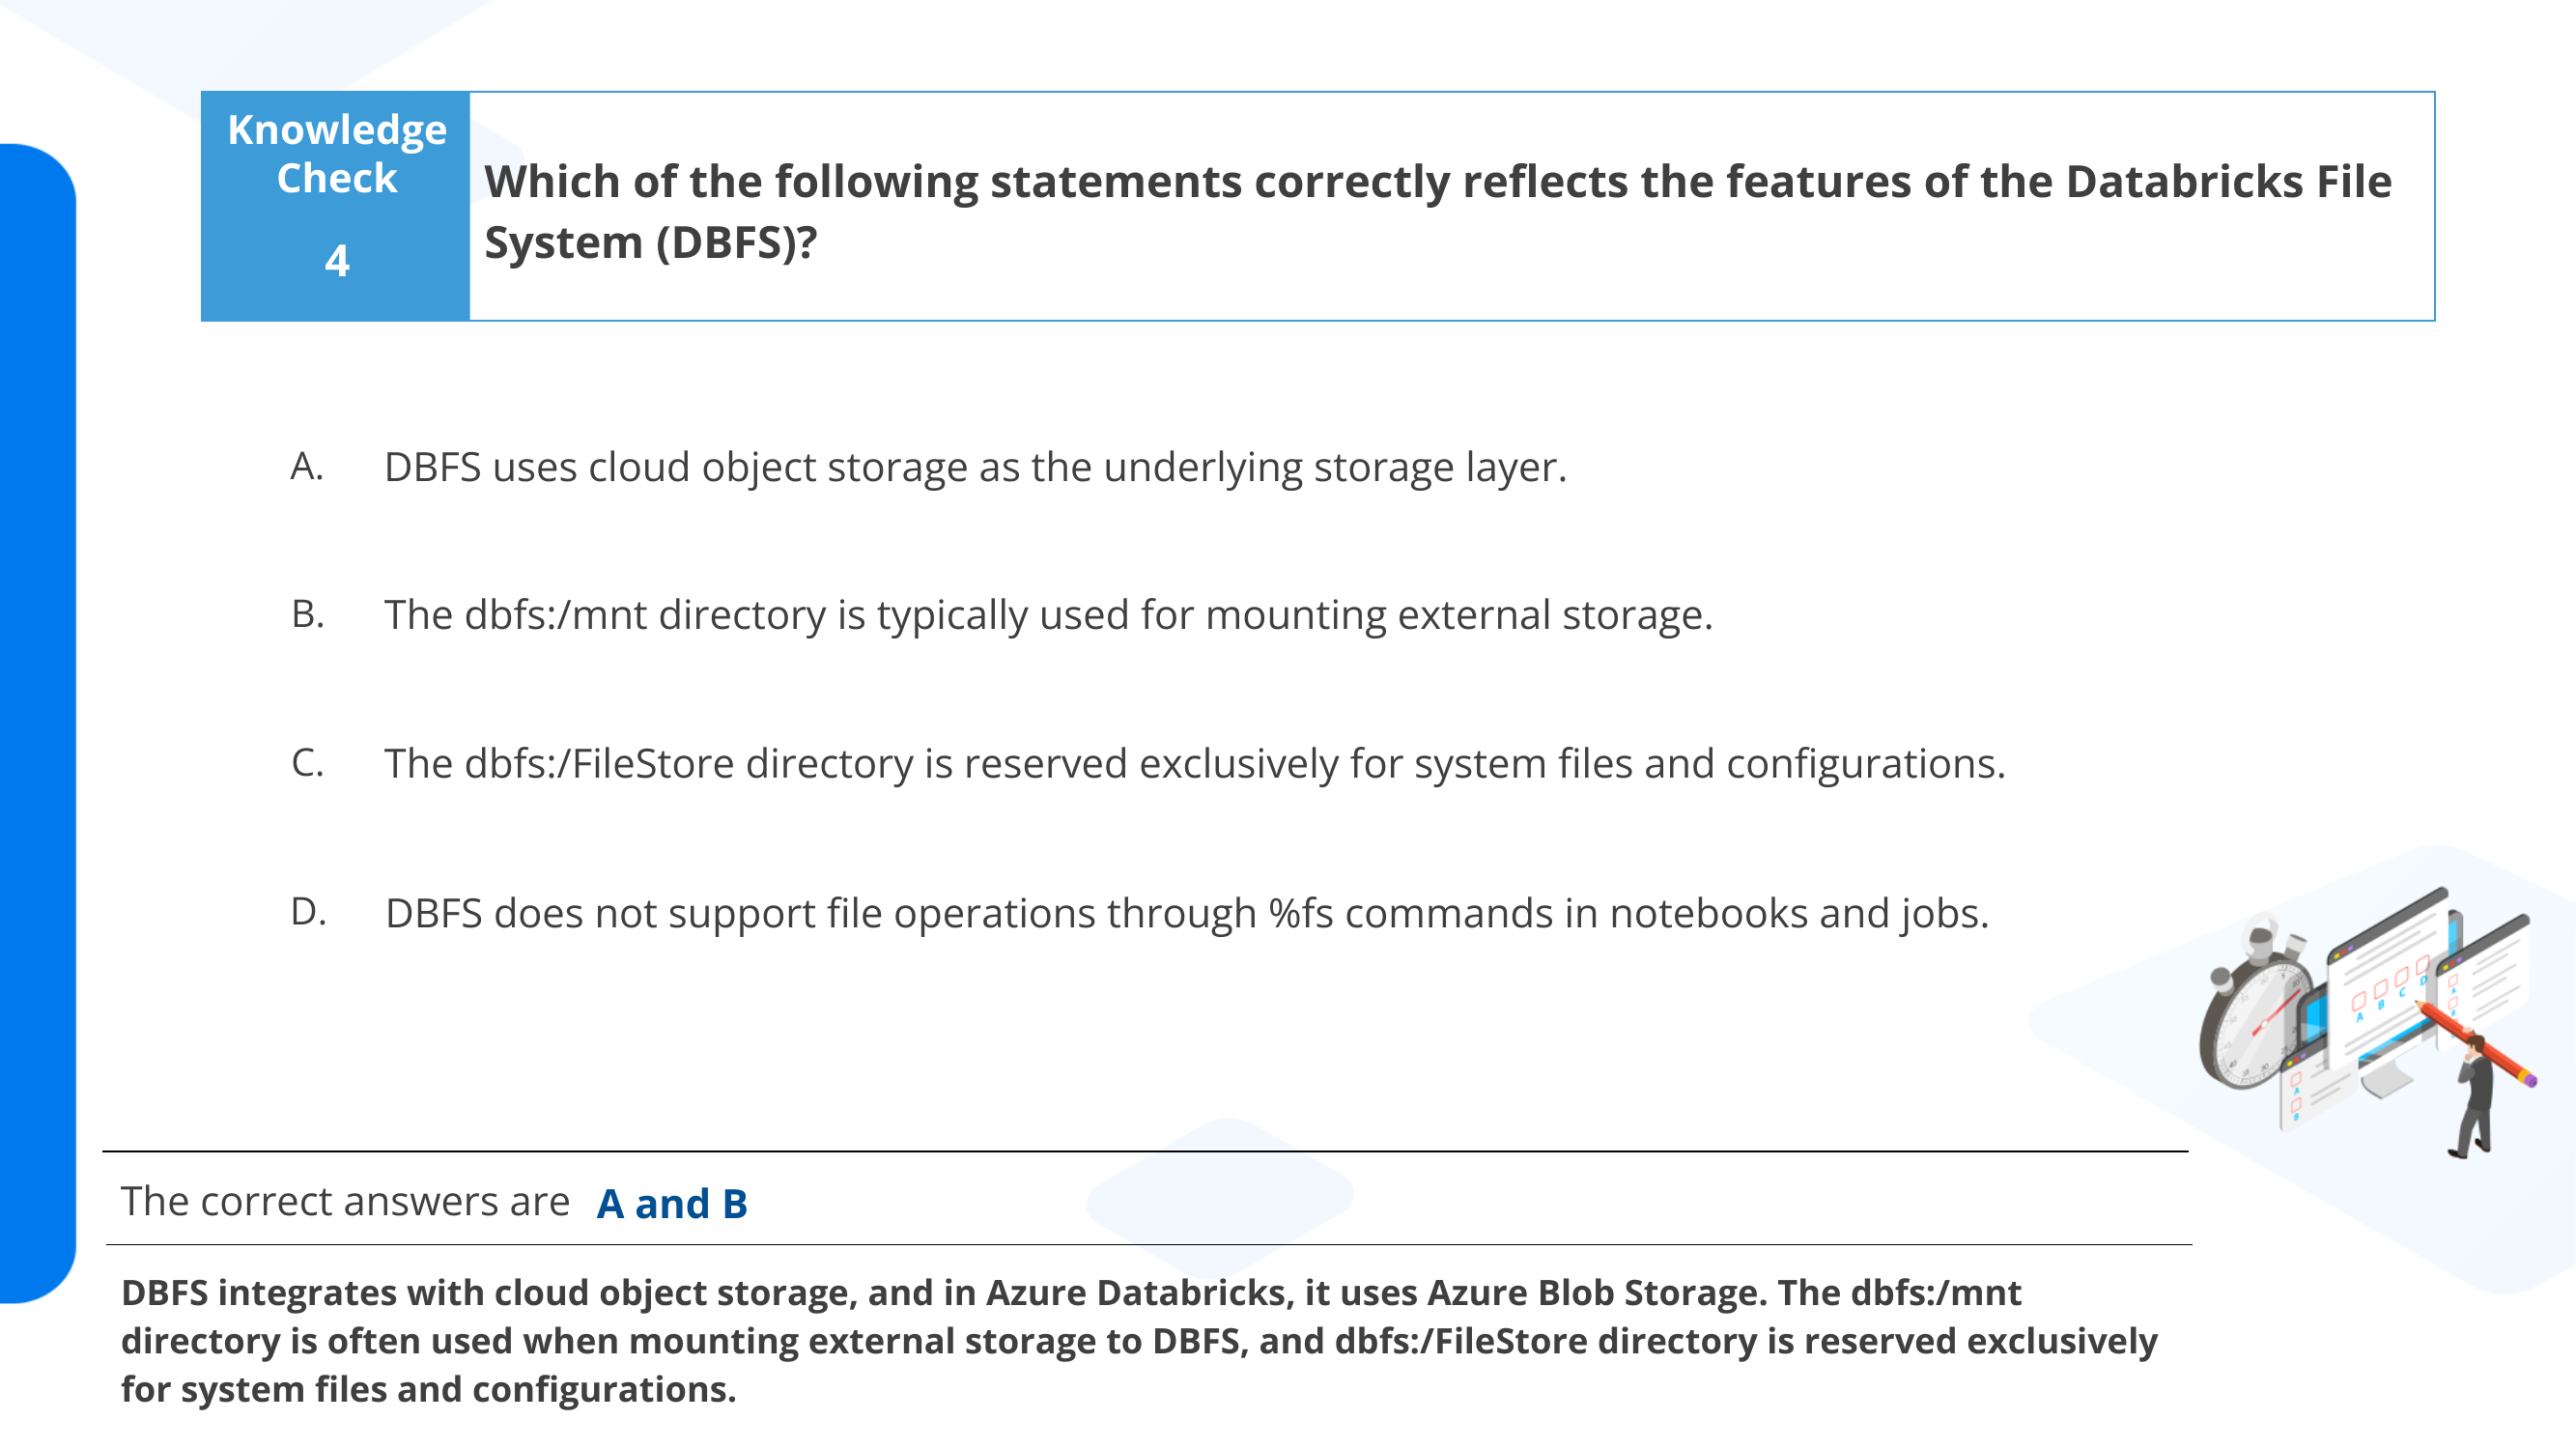

Which of the following statements correctly reflects the features of the Databricks File System (DBFS)?
4
DBFS uses cloud object storage as the underlying storage layer.

The dbfs:/mnt directory is typically used for mounting external storage.

The dbfs:/FileStore directory is reserved exclusively for system files and configurations.

DBFS does not support file operations through %fs commands in notebooks and jobs.

A and B
DBFS integrates with cloud object storage, and in Azure Databricks, it uses Azure Blob Storage. The dbfs:/mnt directory is often used when mounting external storage to DBFS, and dbfs:/FileStore directory is reserved exclusively for system files and configurations.